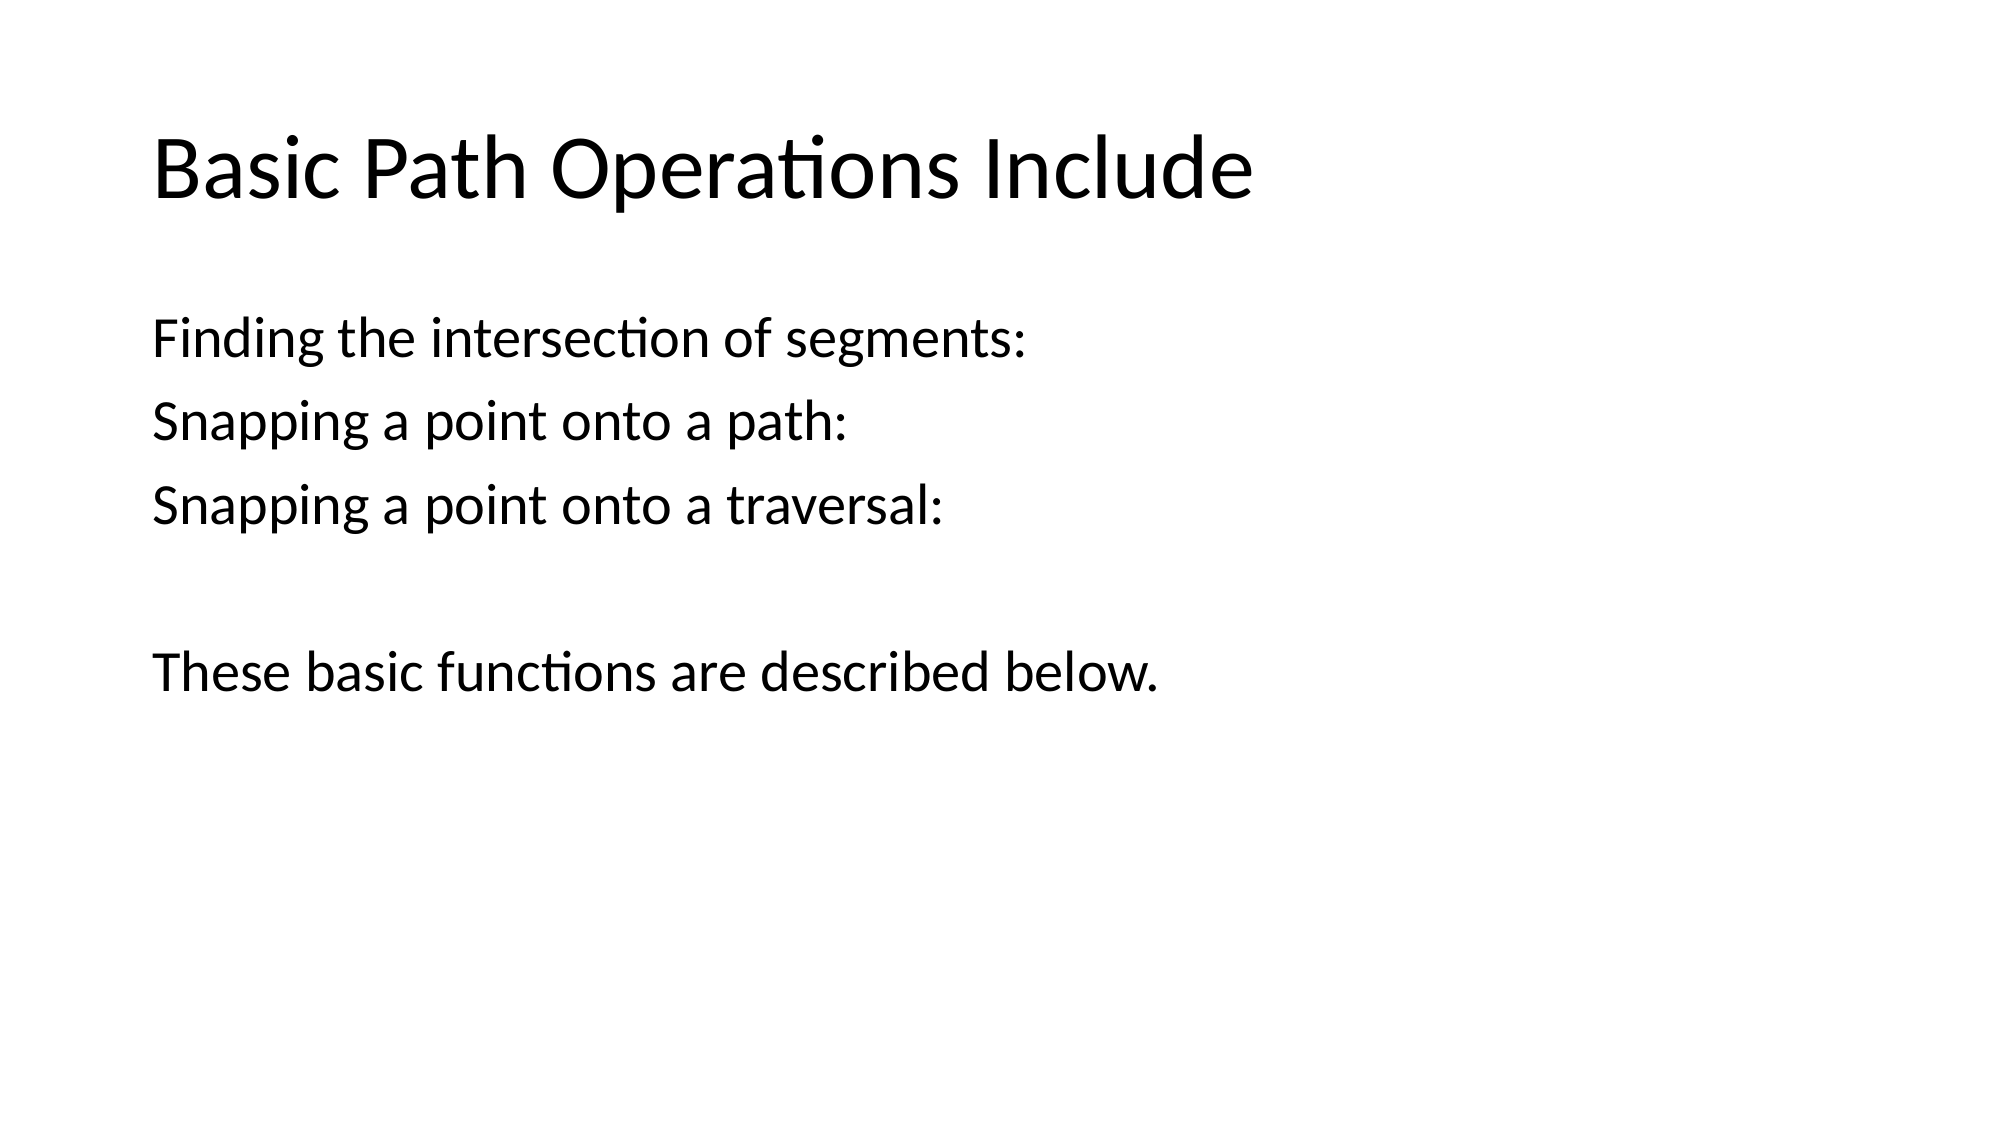

# Basic Path Operations Include
Finding the intersection of segments:
Snapping a point onto a path:
Snapping a point onto a traversal:

These basic functions are described below.